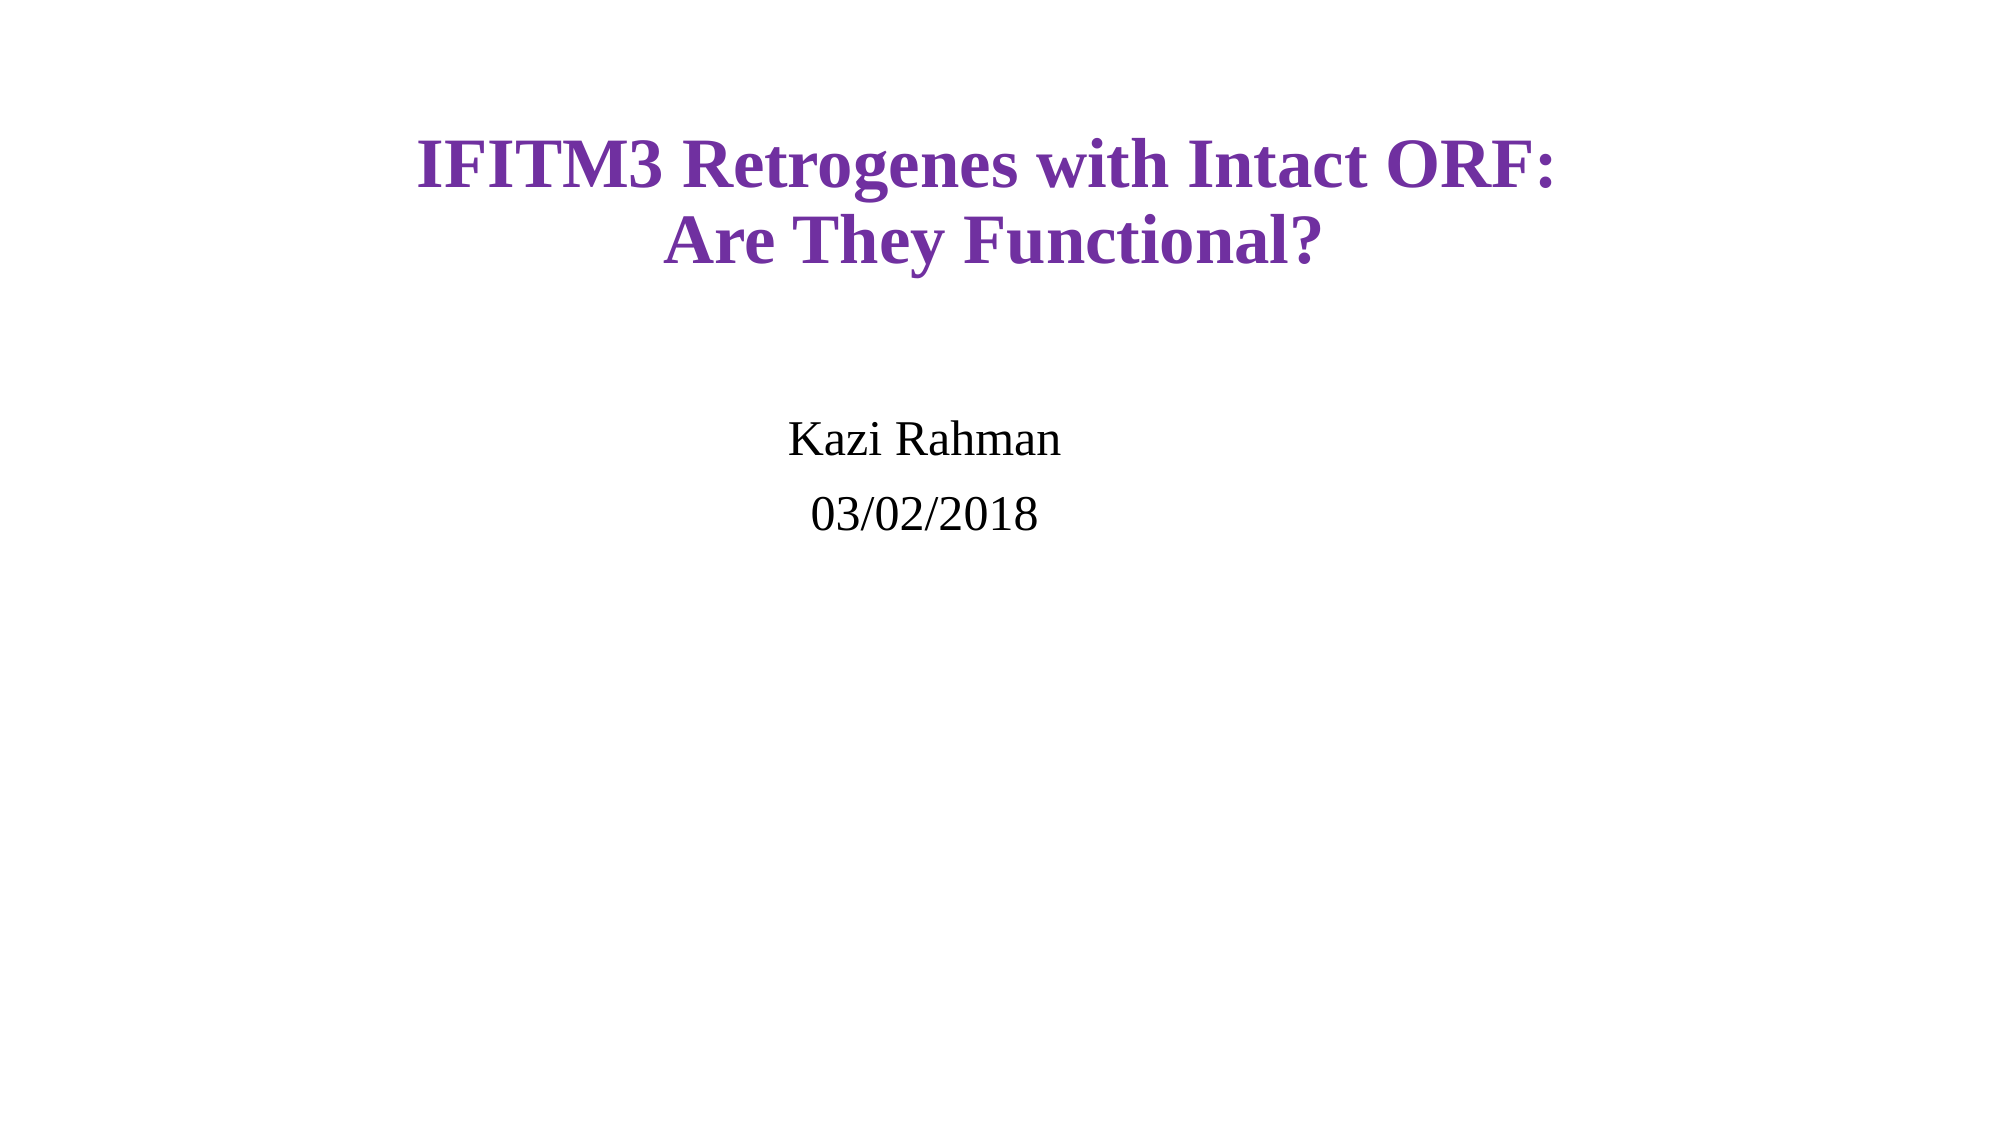

# IFITM3 Retrogenes with Intact ORF: Are They Functional?
Kazi Rahman
03/02/2018